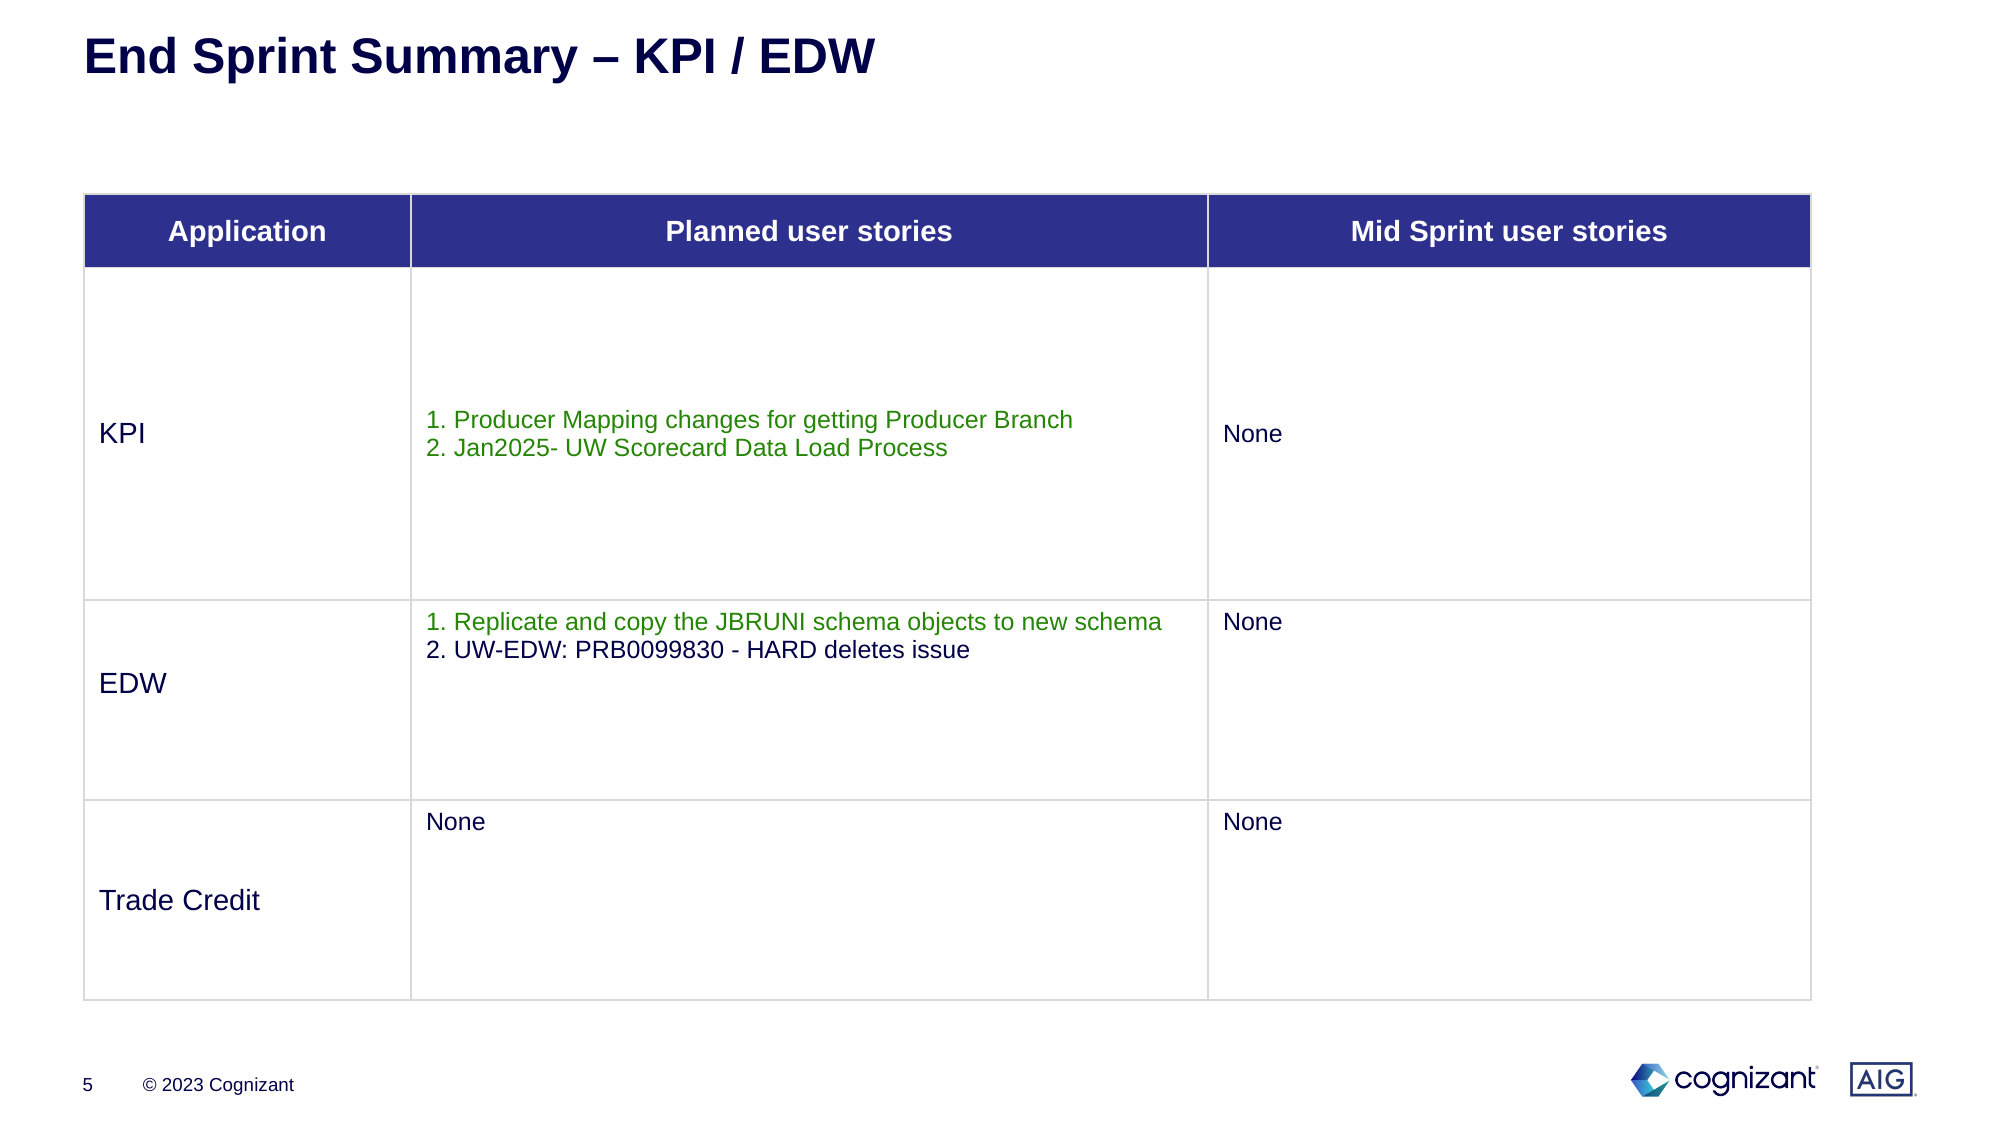

# End Sprint Summary – KPI / EDW
| Application | Planned user stories | Mid Sprint user stories |
| --- | --- | --- |
| KPI | 1. Producer Mapping changes for getting Producer Branch 2. Jan2025- UW Scorecard Data Load Process | None |
| EDW | 1. Replicate and copy the JBRUNI schema objects to new schema 2. UW-EDW: PRB0099830 - HARD deletes issue | None |
| Trade Credit | None | None |